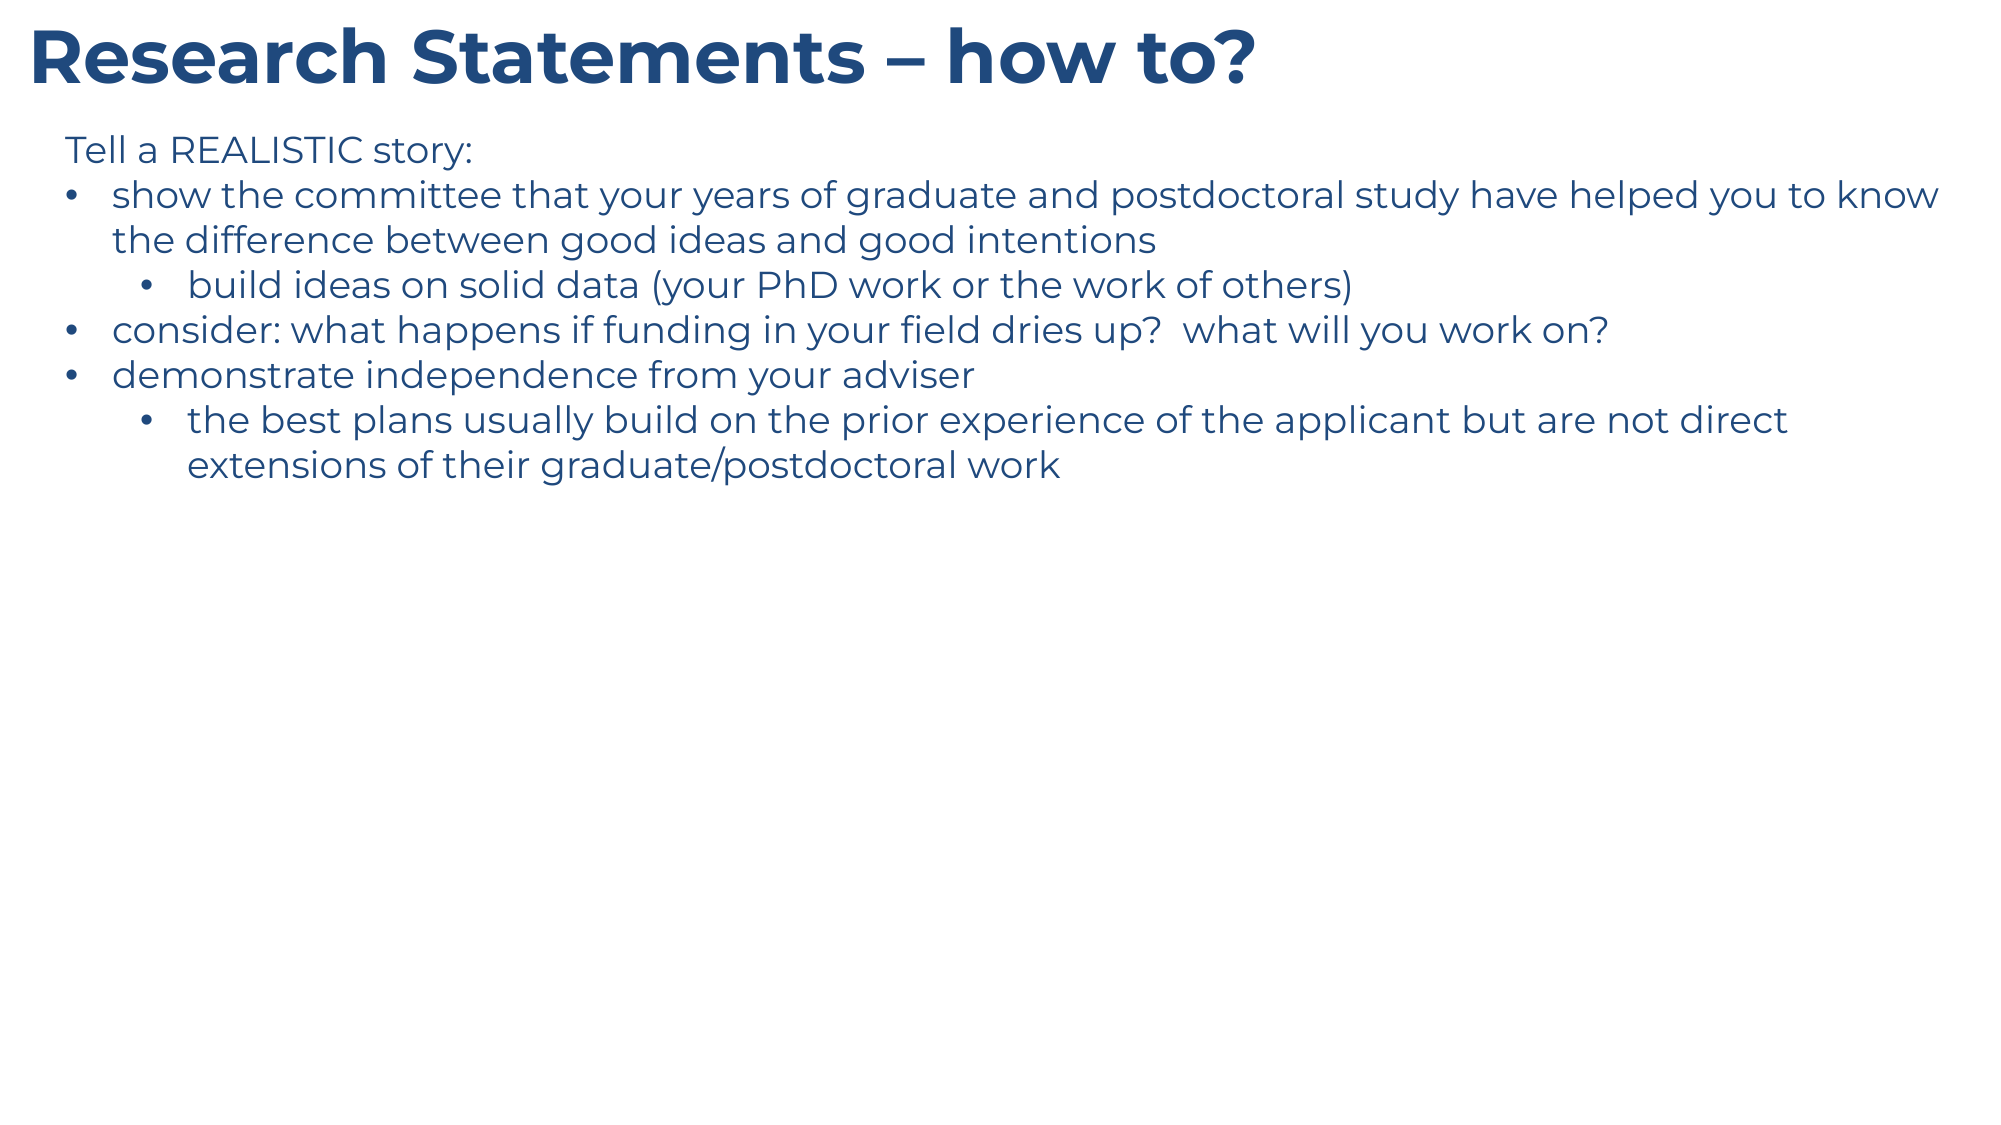

Research Statements – how to?
Tell a REALISTIC story:
show the committee that your years of graduate and postdoctoral study have helped you to know the difference between good ideas and good intentions
build ideas on solid data (your PhD work or the work of others)
consider: what happens if funding in your field dries up?  what will you work on?
demonstrate independence from your adviser
the best plans usually build on the prior experience of the applicant but are not direct extensions of their graduate/postdoctoral work